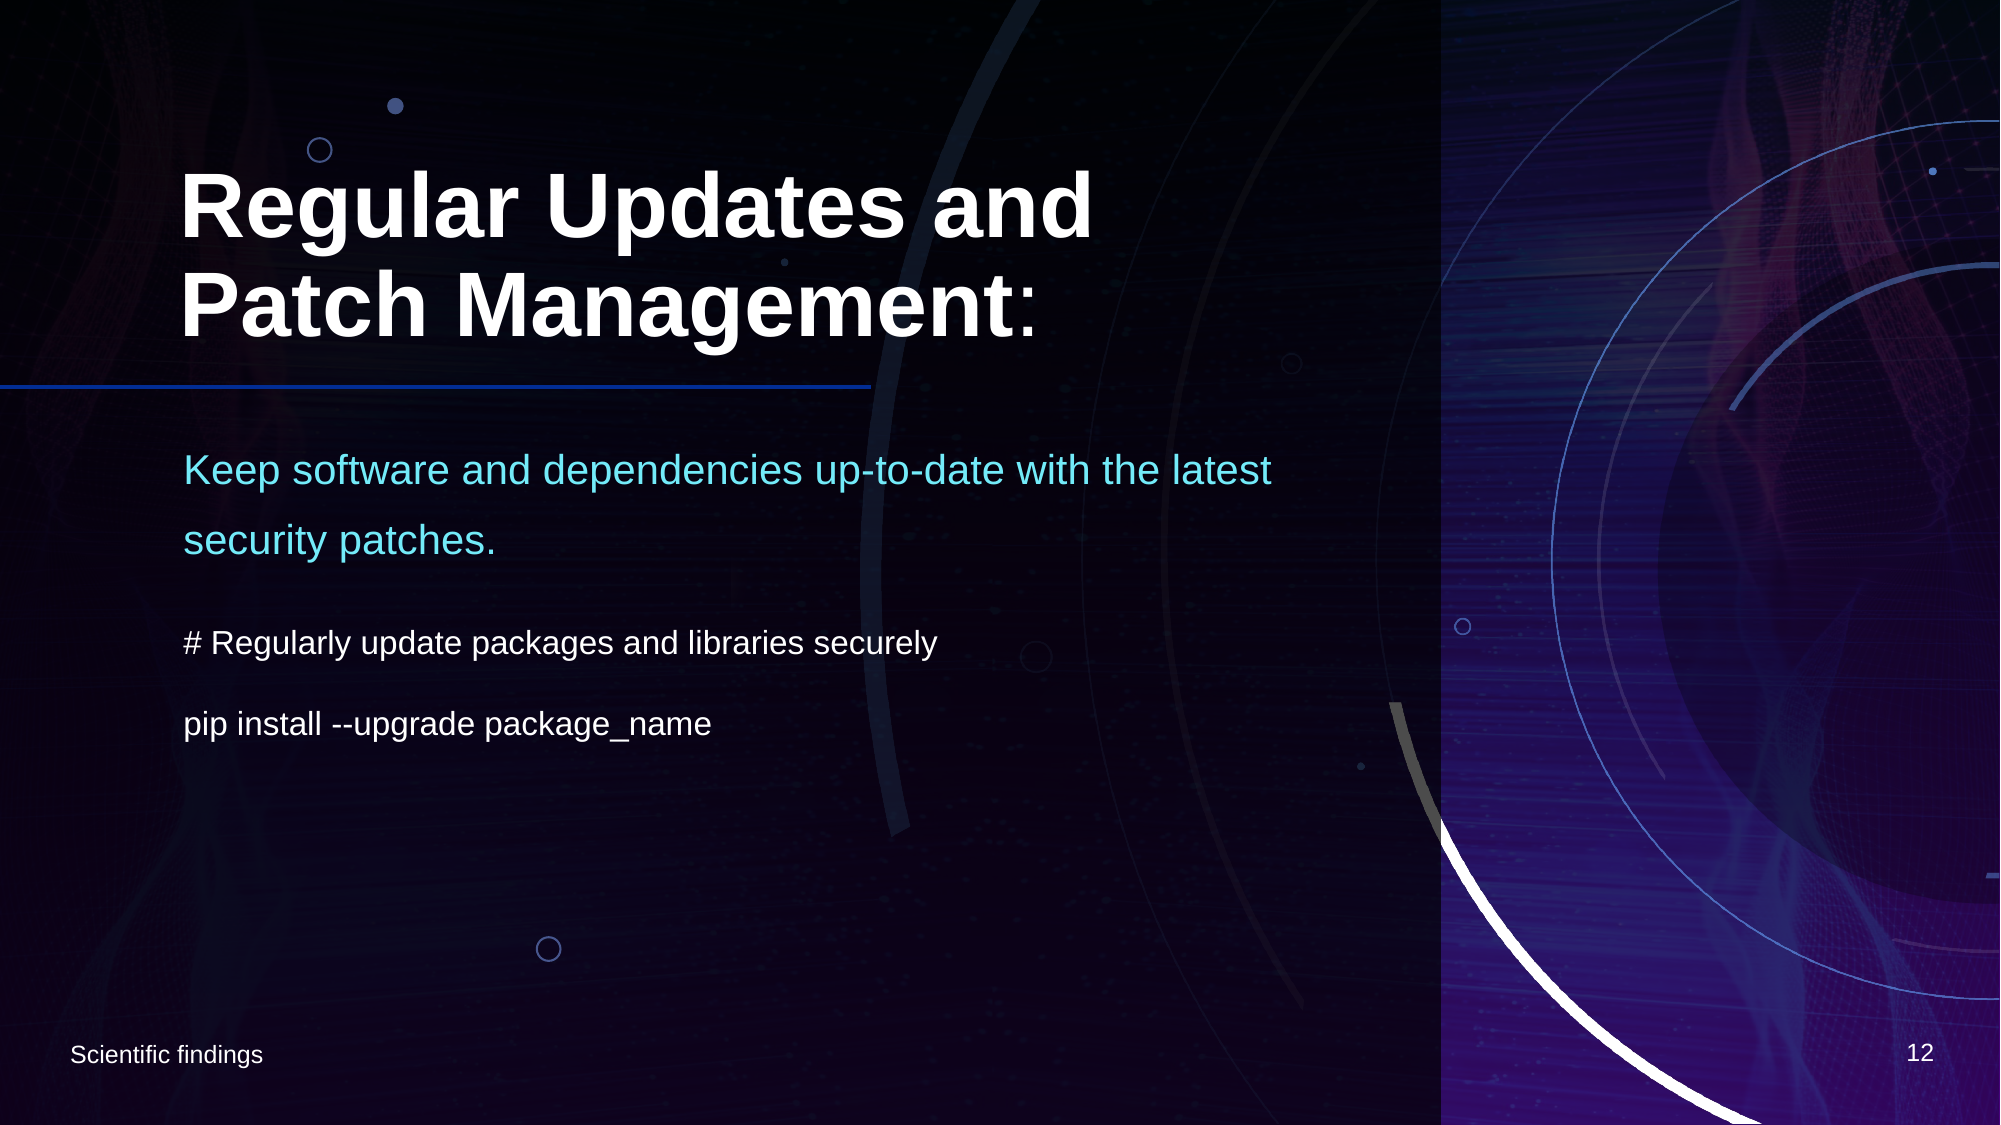

# Regular Updates and Patch Management:
Keep software and dependencies up-to-date with the latest security patches.

# Regularly update packages and libraries securely
pip install --upgrade package_name

12
Scientific findings